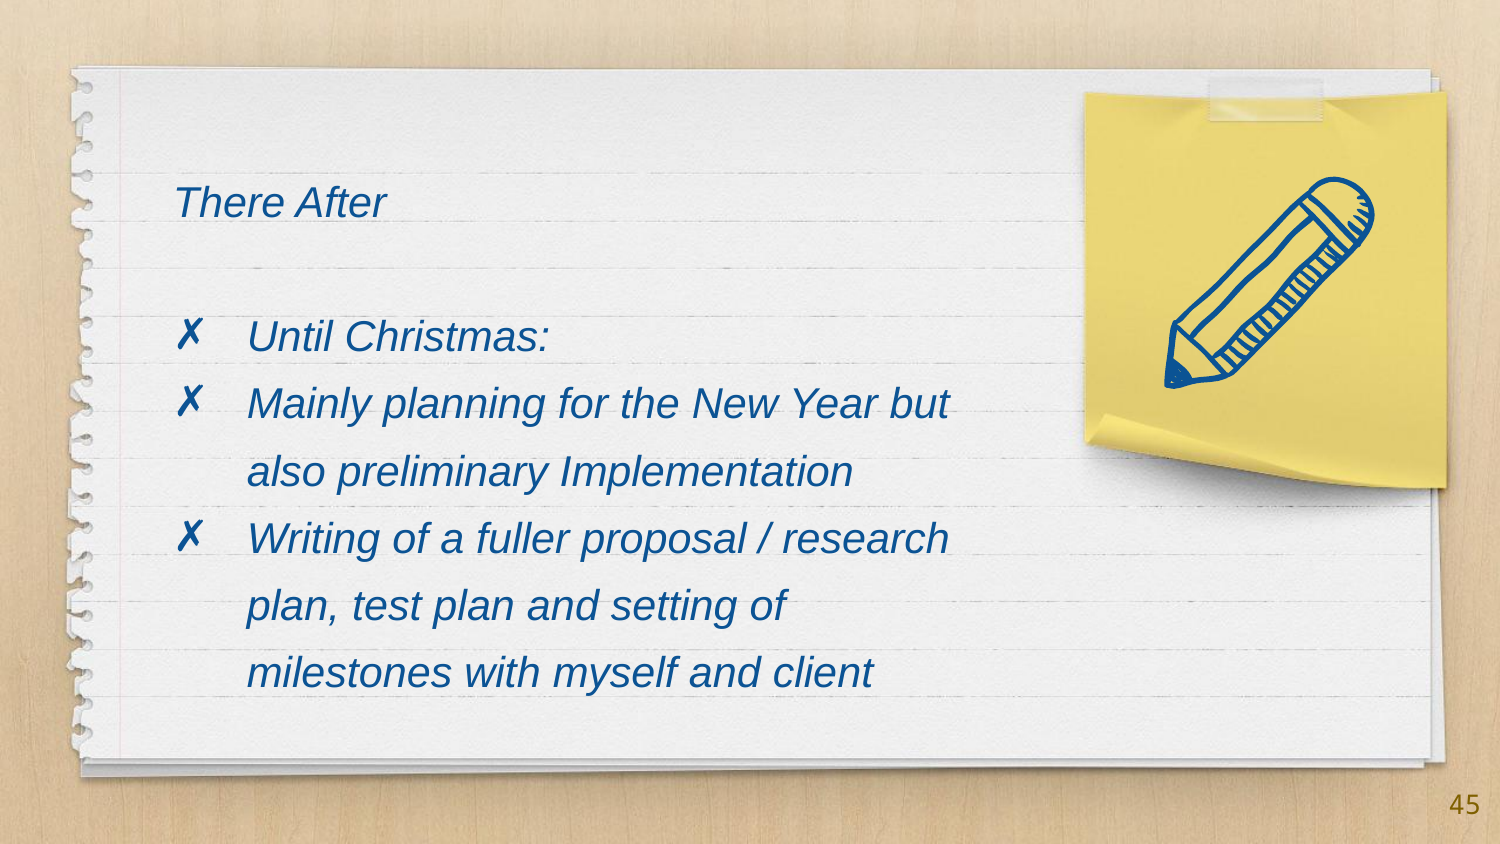

There After

Until Christmas:
Mainly planning for the New Year but also preliminary Implementation
Writing of a fuller proposal / research plan, test plan and setting of milestones with myself and client

45